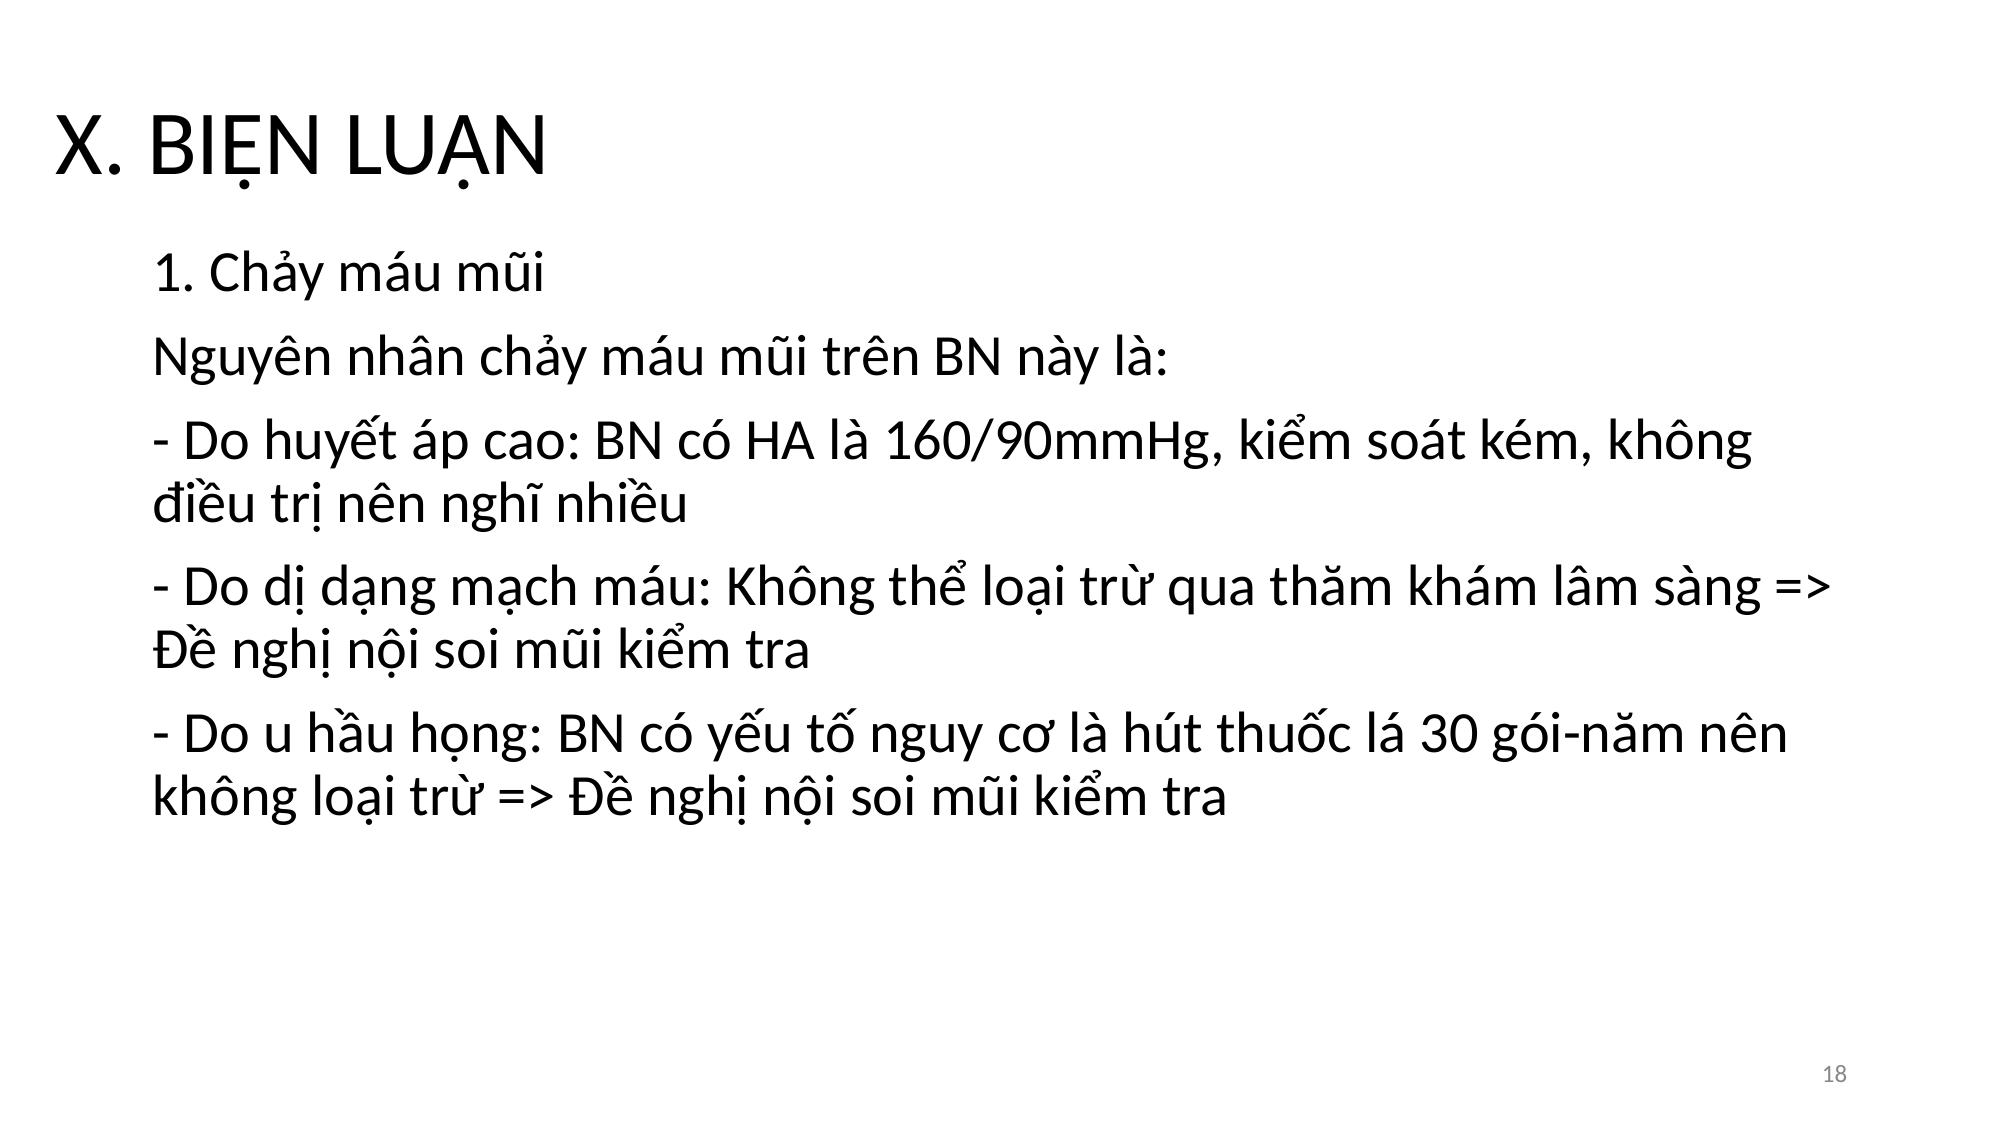

# X. BIỆN LUẬN
1. Chảy máu mũi
Nguyên nhân chảy máu mũi trên BN này là:
- Do huyết áp cao: BN có HA là 160/90mmHg, kiểm soát kém, không điều trị nên nghĩ nhiều
- Do dị dạng mạch máu: Không thể loại trừ qua thăm khám lâm sàng => Đề nghị nội soi mũi kiểm tra
- Do u hầu họng: BN có yếu tố nguy cơ là hút thuốc lá 30 gói-năm nên không loại trừ => Đề nghị nội soi mũi kiểm tra

18